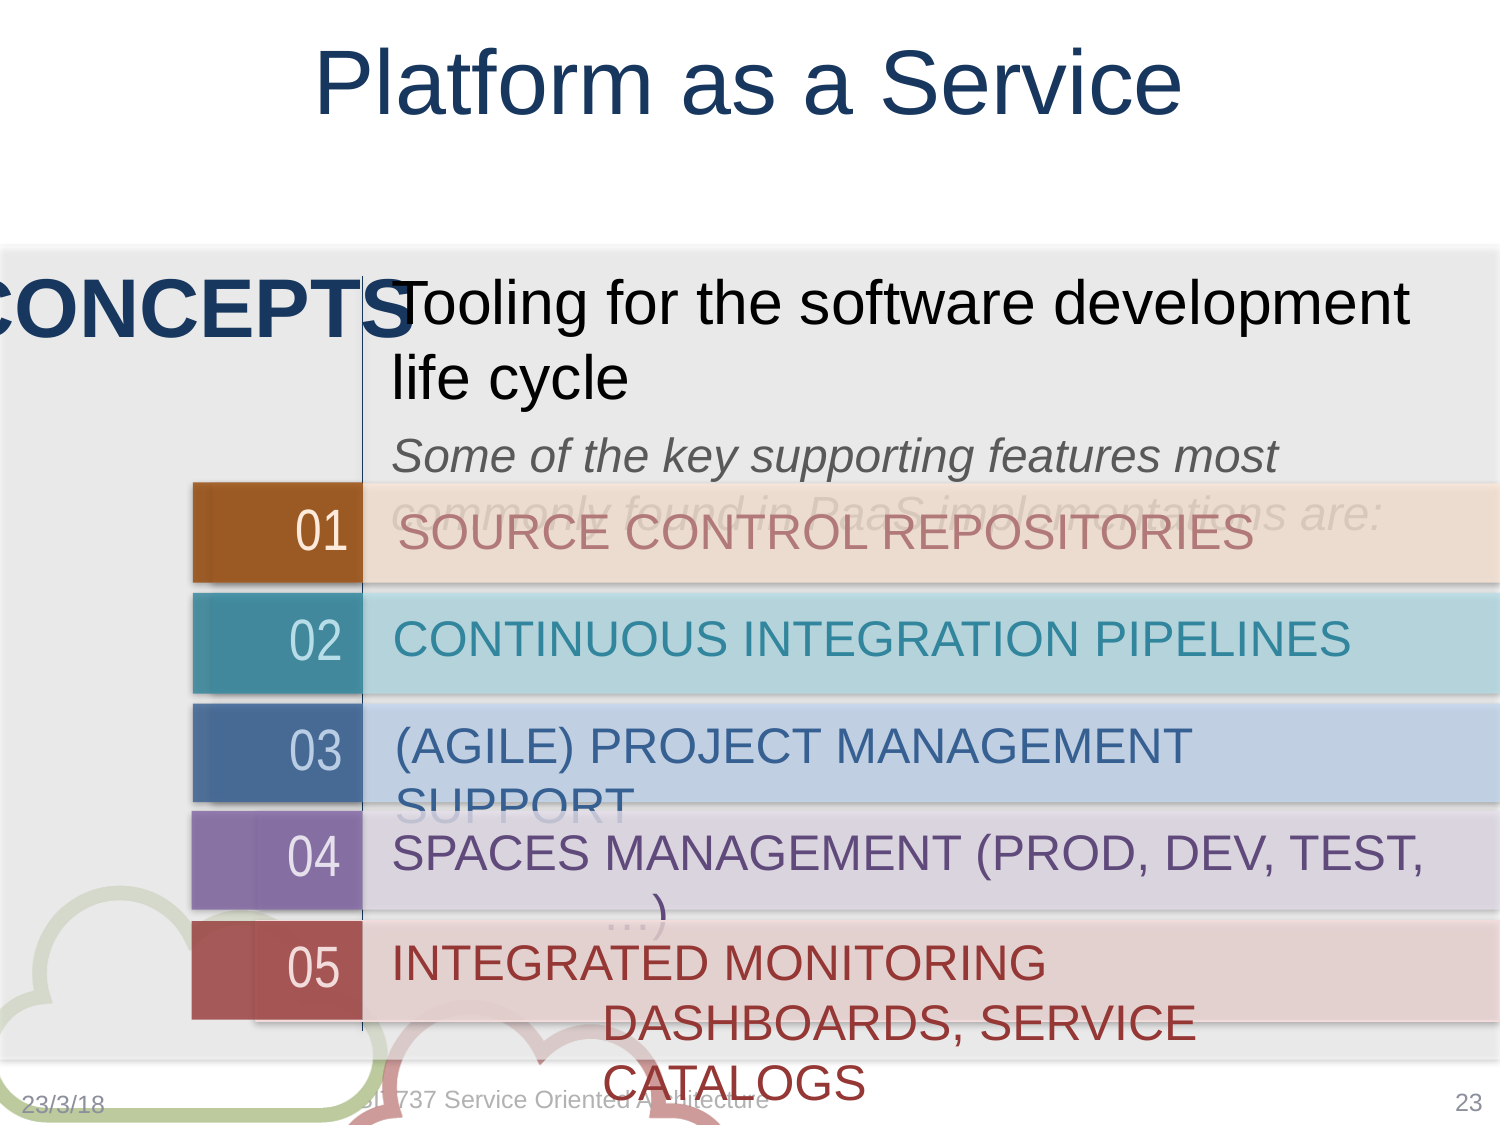

# Platform as a Service

CONCEPTS
Tooling for the software development life cycle
Some of the key supporting features most commonly found in PaaS implementations are:

SOURCE CONTROL REPOSITORIES
01

CONTINUOUS INTEGRATION PIPELINES
02

(AGILE) PROJECT MANAGEMENT SUPPORT
03

04
SPACES MANAGEMENT (PROD, DEV, TEST, …)

05
INTEGRATED MONITORING DASHBOARDS, SERVICE CATALOGS
23
23/3/18
SIT737 Service Oriented Architecture